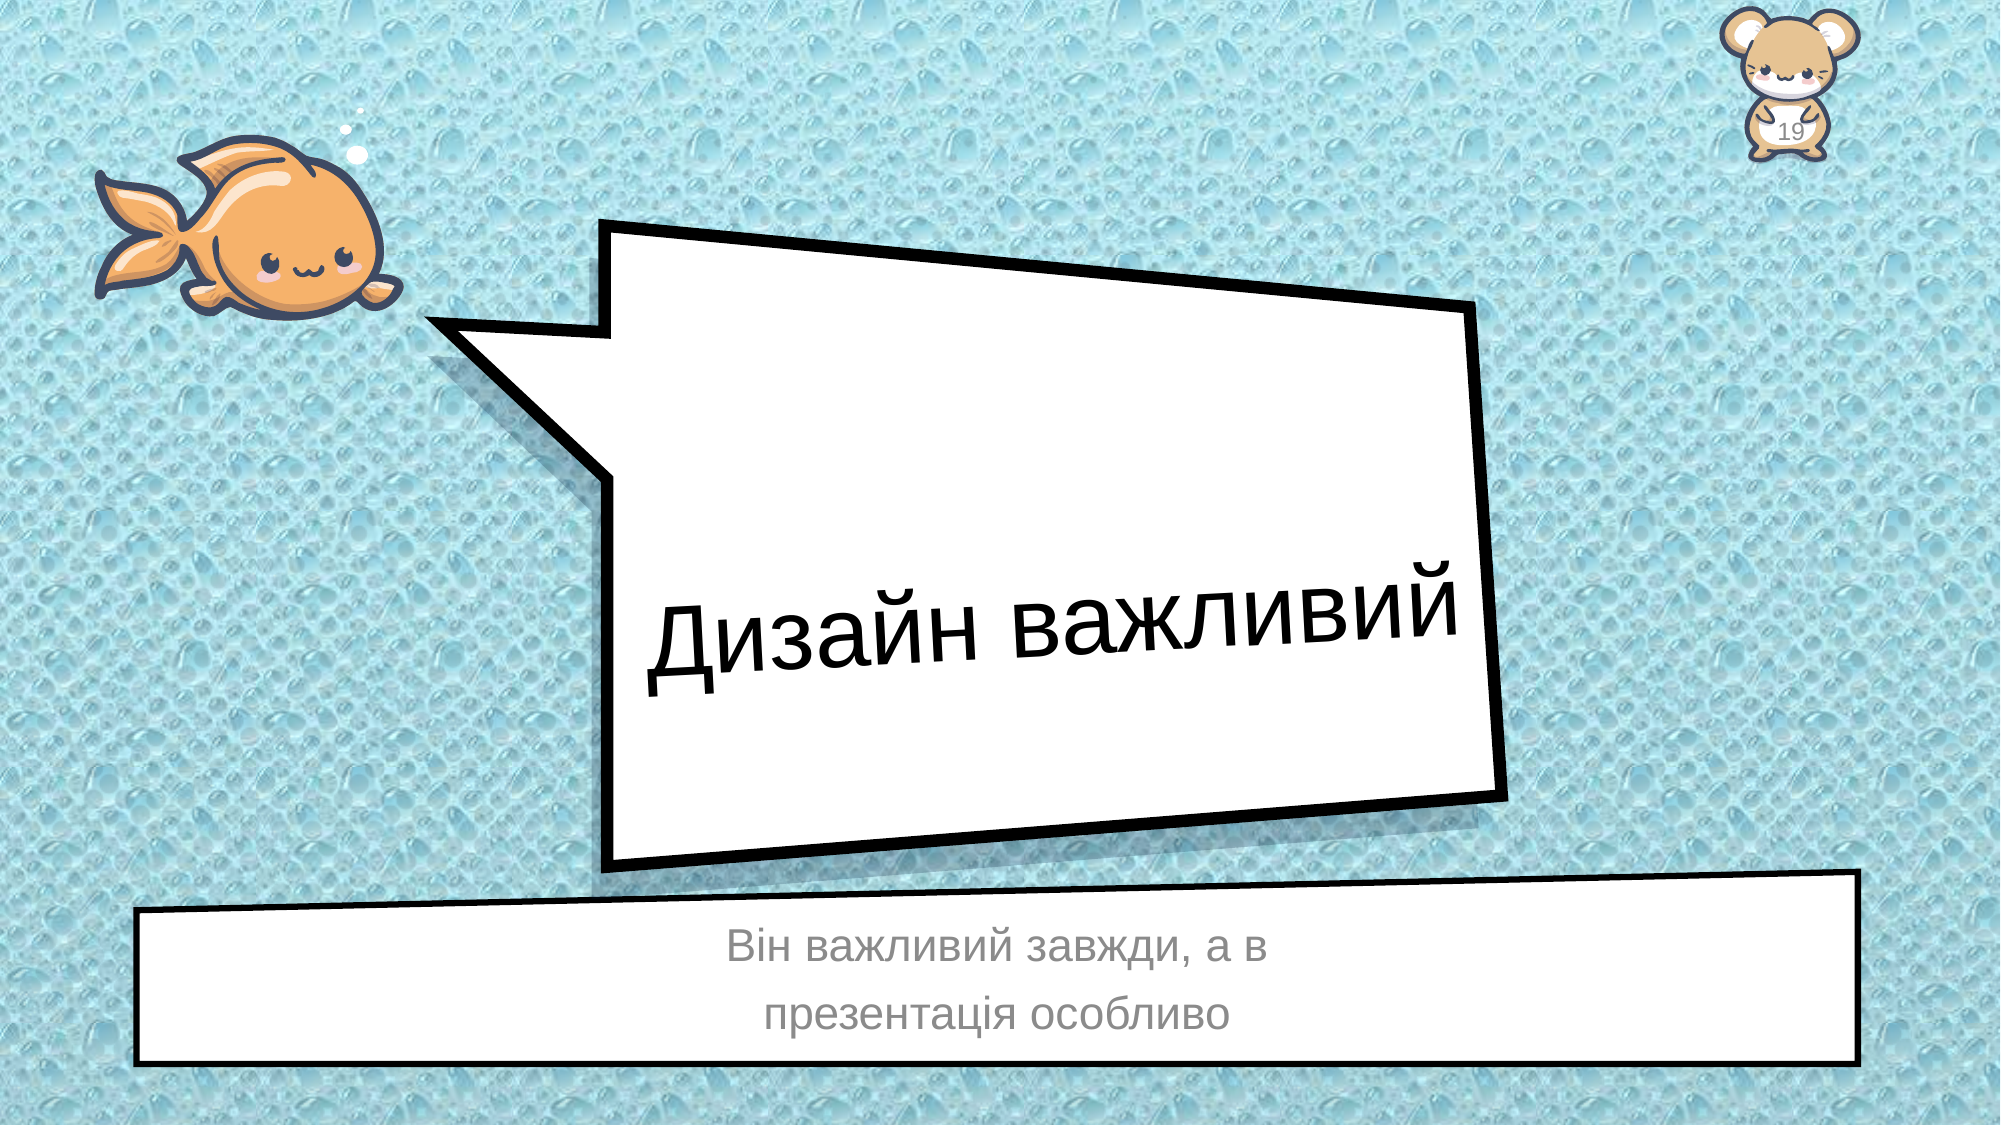

19
# Дизайн важливий
Він важливий завжди, а в
презентація особливо